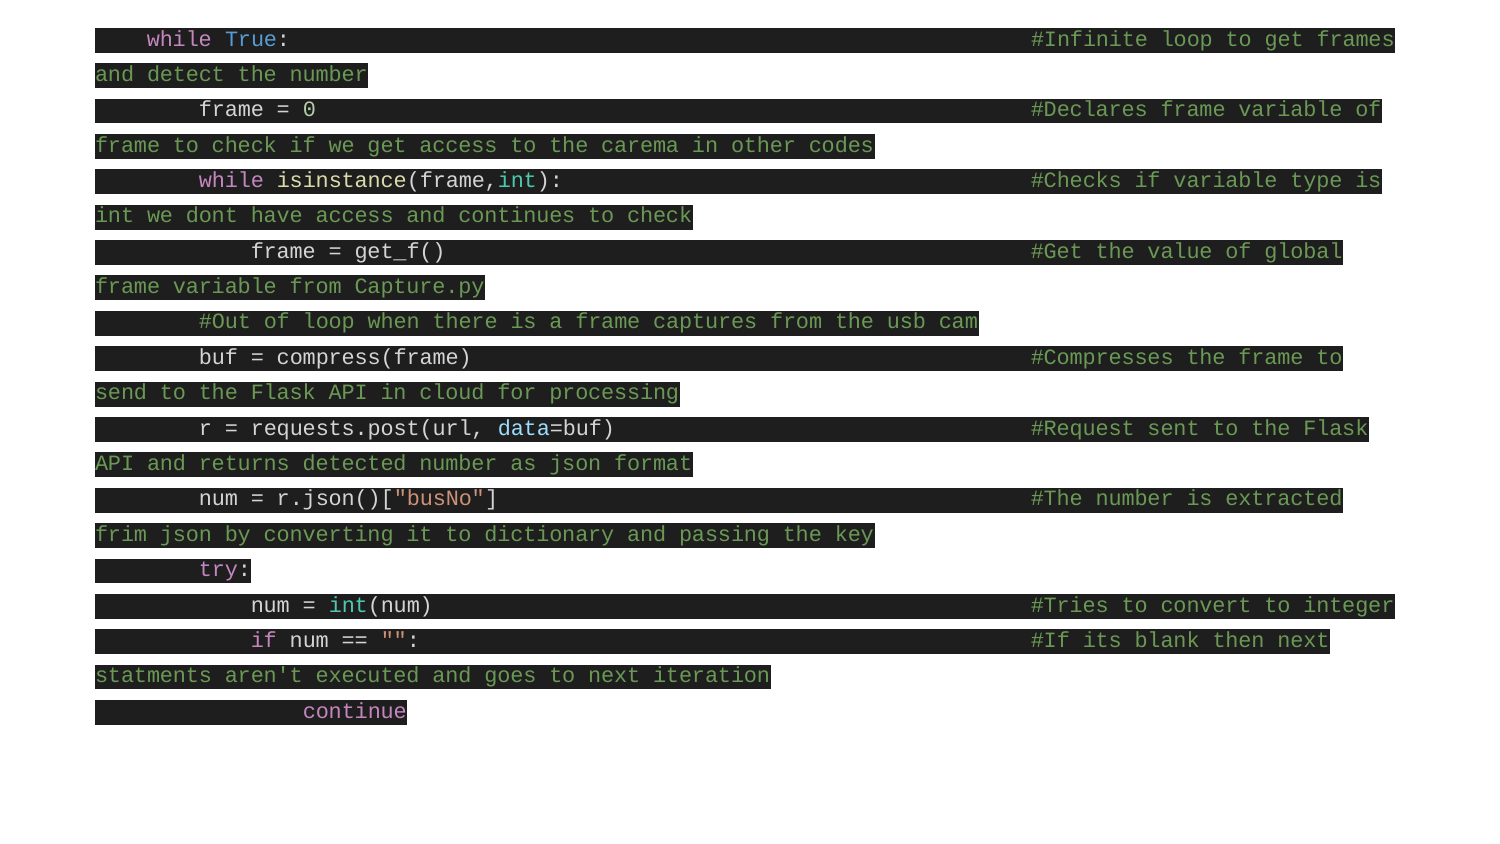

while True:                                                         #Infinite loop to get frames and detect the number
        frame = 0                                                       #Declares frame variable of frame to check if we get access to the carema in other codes
        while isinstance(frame,int):                                    #Checks if variable type is int we dont have access and continues to check
            frame = get_f()                                             #Get the value of global frame variable from Capture.py
        #Out of loop when there is a frame captures from the usb cam
        buf = compress(frame)                                           #Compresses the frame to send to the Flask API in cloud for processing
        r = requests.post(url, data=buf)                                #Request sent to the Flask API and returns detected number as json format
        num = r.json()["busNo"]                                         #The number is extracted frim json by converting it to dictionary and passing the key
        try:
            num = int(num)                                              #Tries to convert to integer
            if num == "":                                               #If its blank then next statments aren't executed and goes to next iteration
                continue